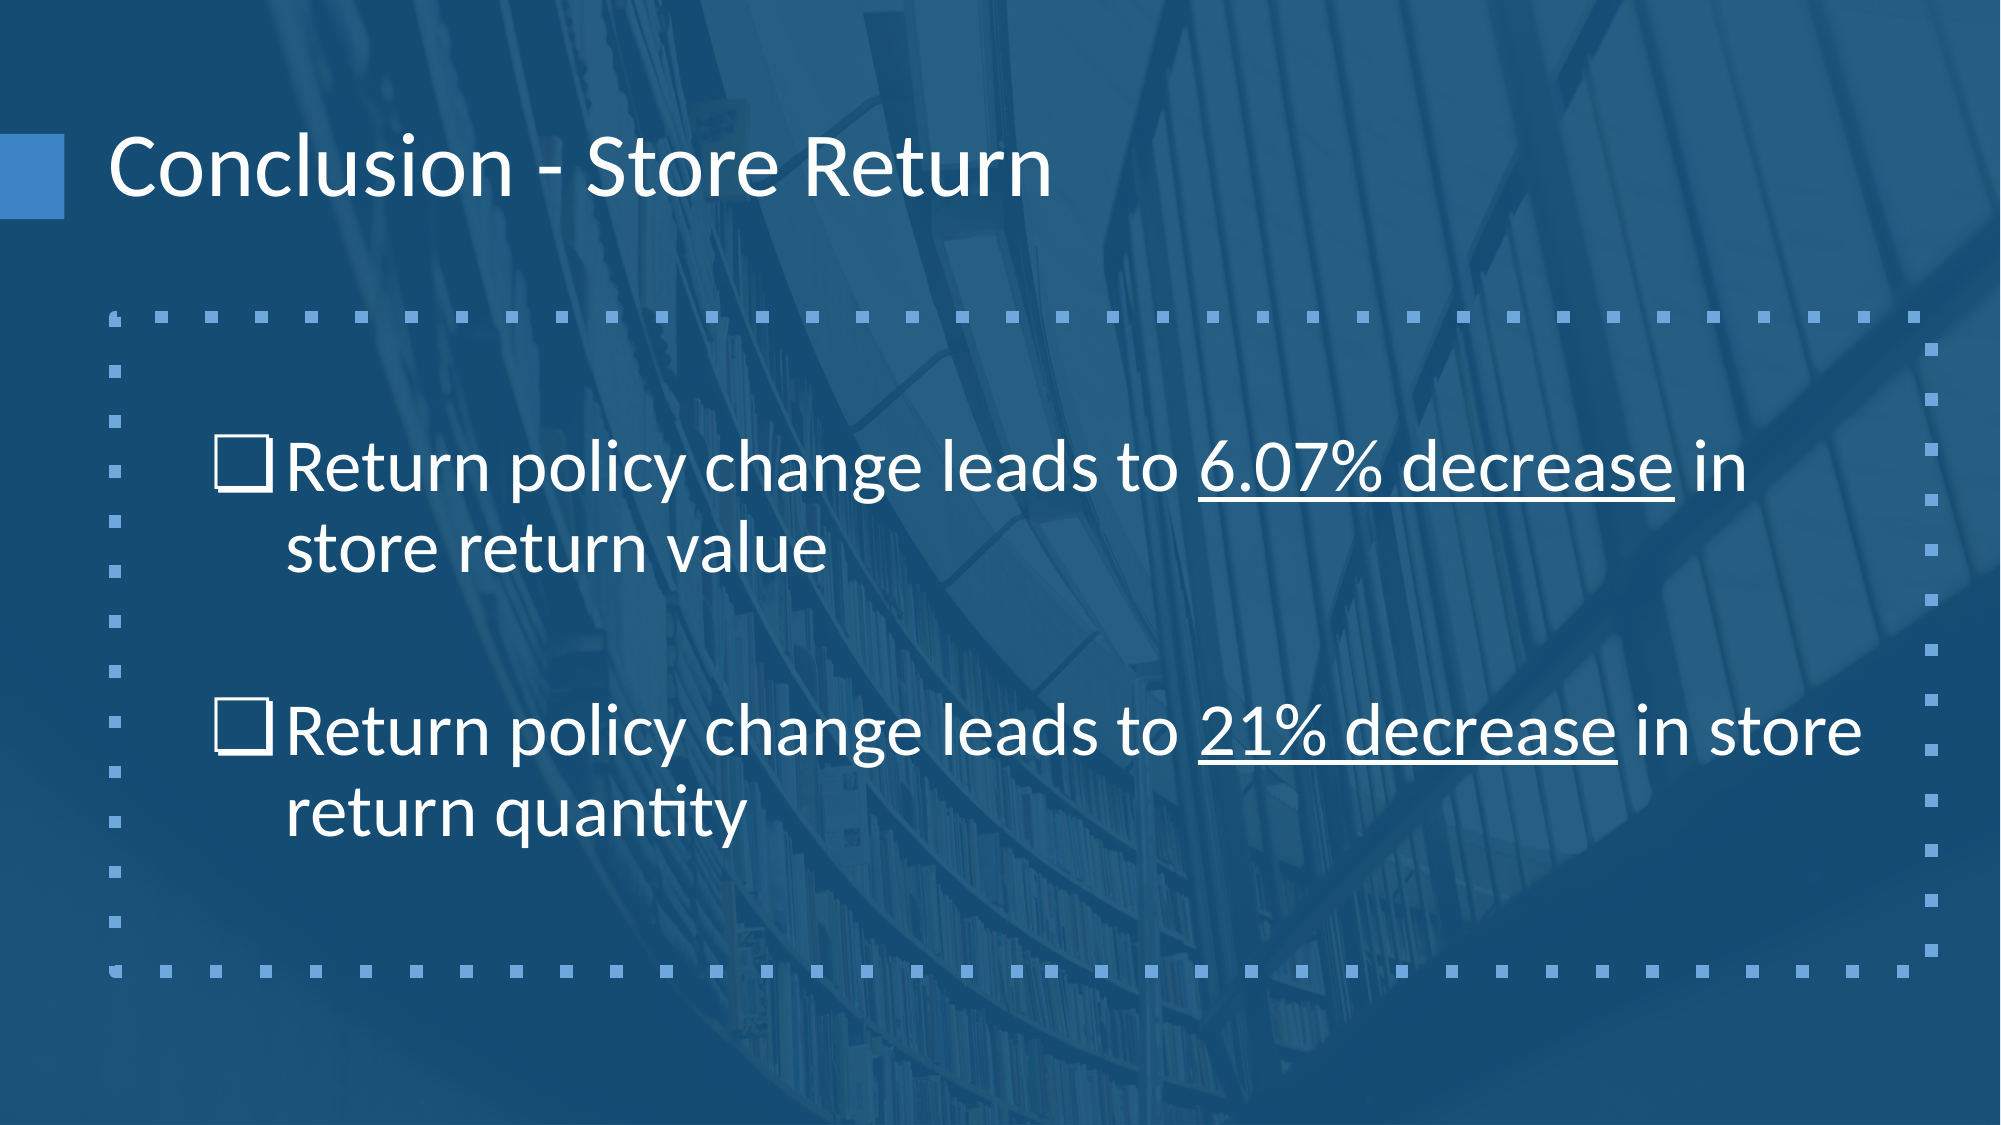

Conclusion - Store Return

Return policy change leads to 6.07% decrease in store return value

Return policy change leads to 21% decrease in store return quantity